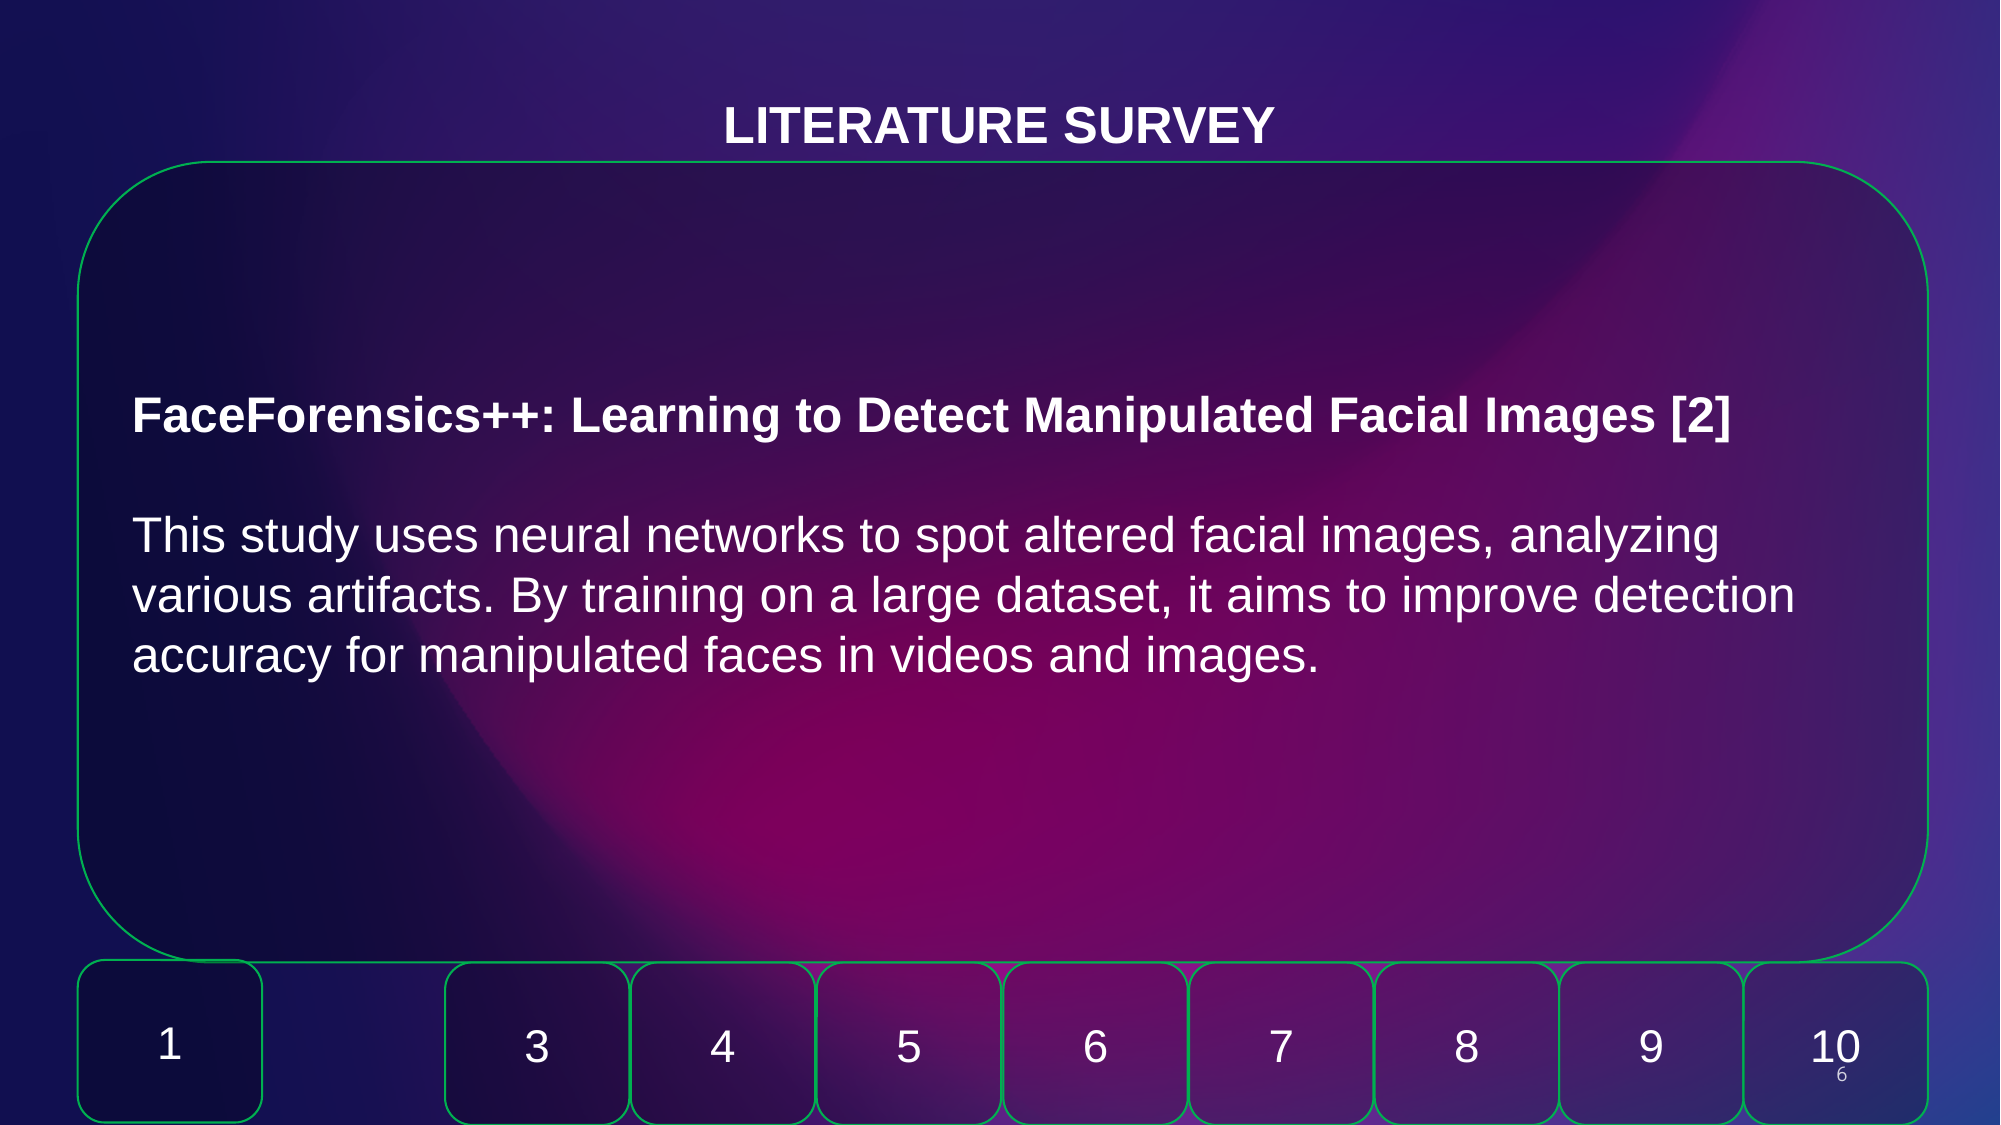

LITERATURE SURVEY
FaceForensics++: Learning to Detect Manipulated Facial Images [2]
This study uses neural networks to spot altered facial images, analyzing various artifacts. By training on a large dataset, it aims to improve detection accuracy for manipulated faces in videos and images.

1
3
4
5
6
7
8
9
10
6